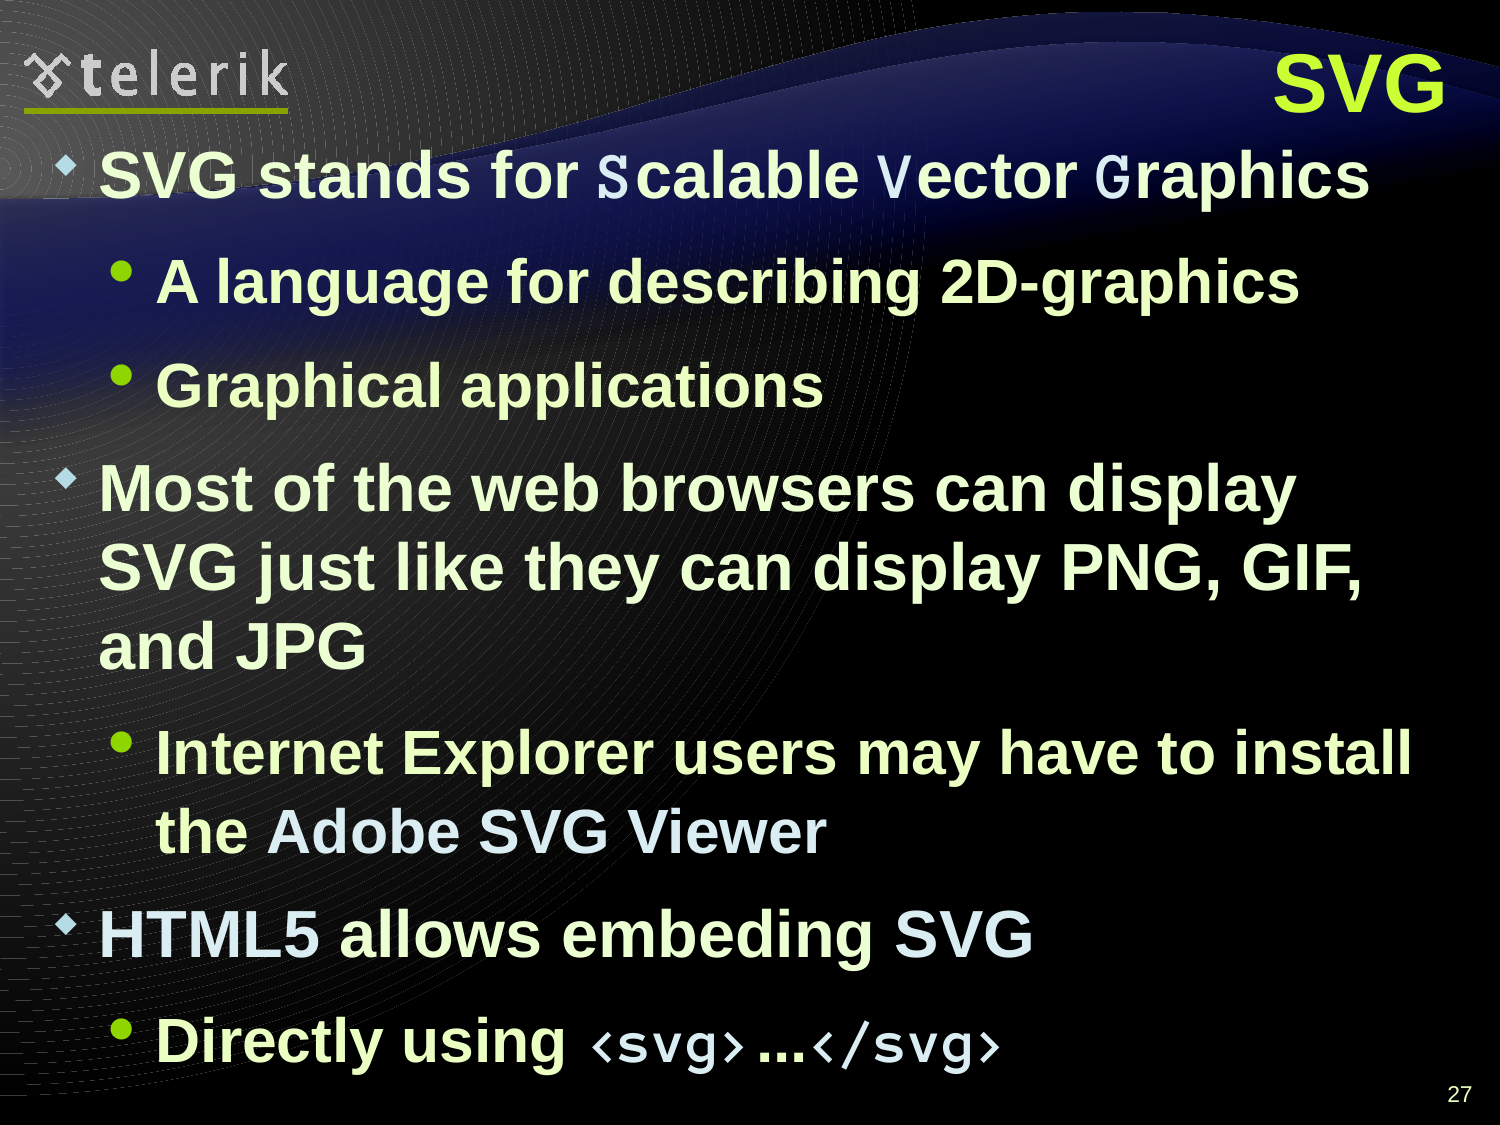

# SVG
SVG stands for Scalable Vector Graphics
A language for describing 2D-graphics
Graphical applications
Most of the web browsers can display SVG just like they can display PNG, GIF, and JPG
Internet Explorer users may have to install the Adobe SVG Viewer
HTML5 allows embeding SVG
Directly using <svg>...</svg>

27